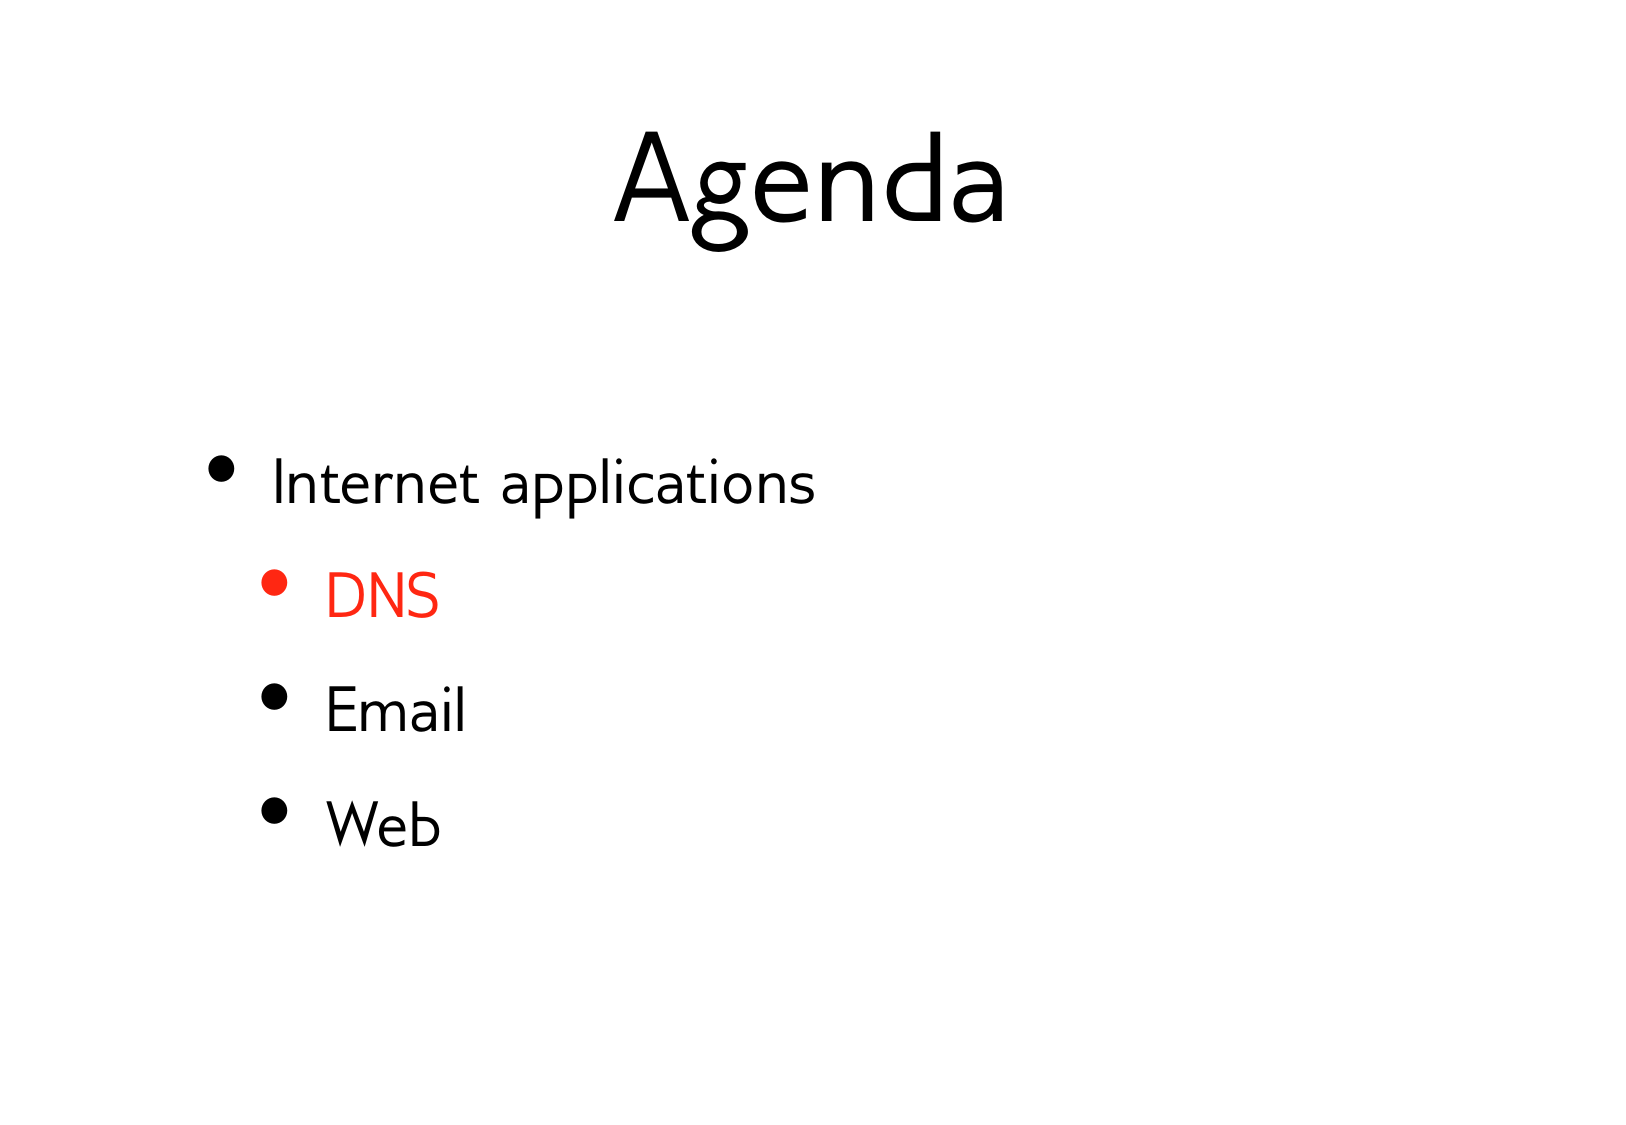

# Agenda
Internet applications
DNS
Email
Web